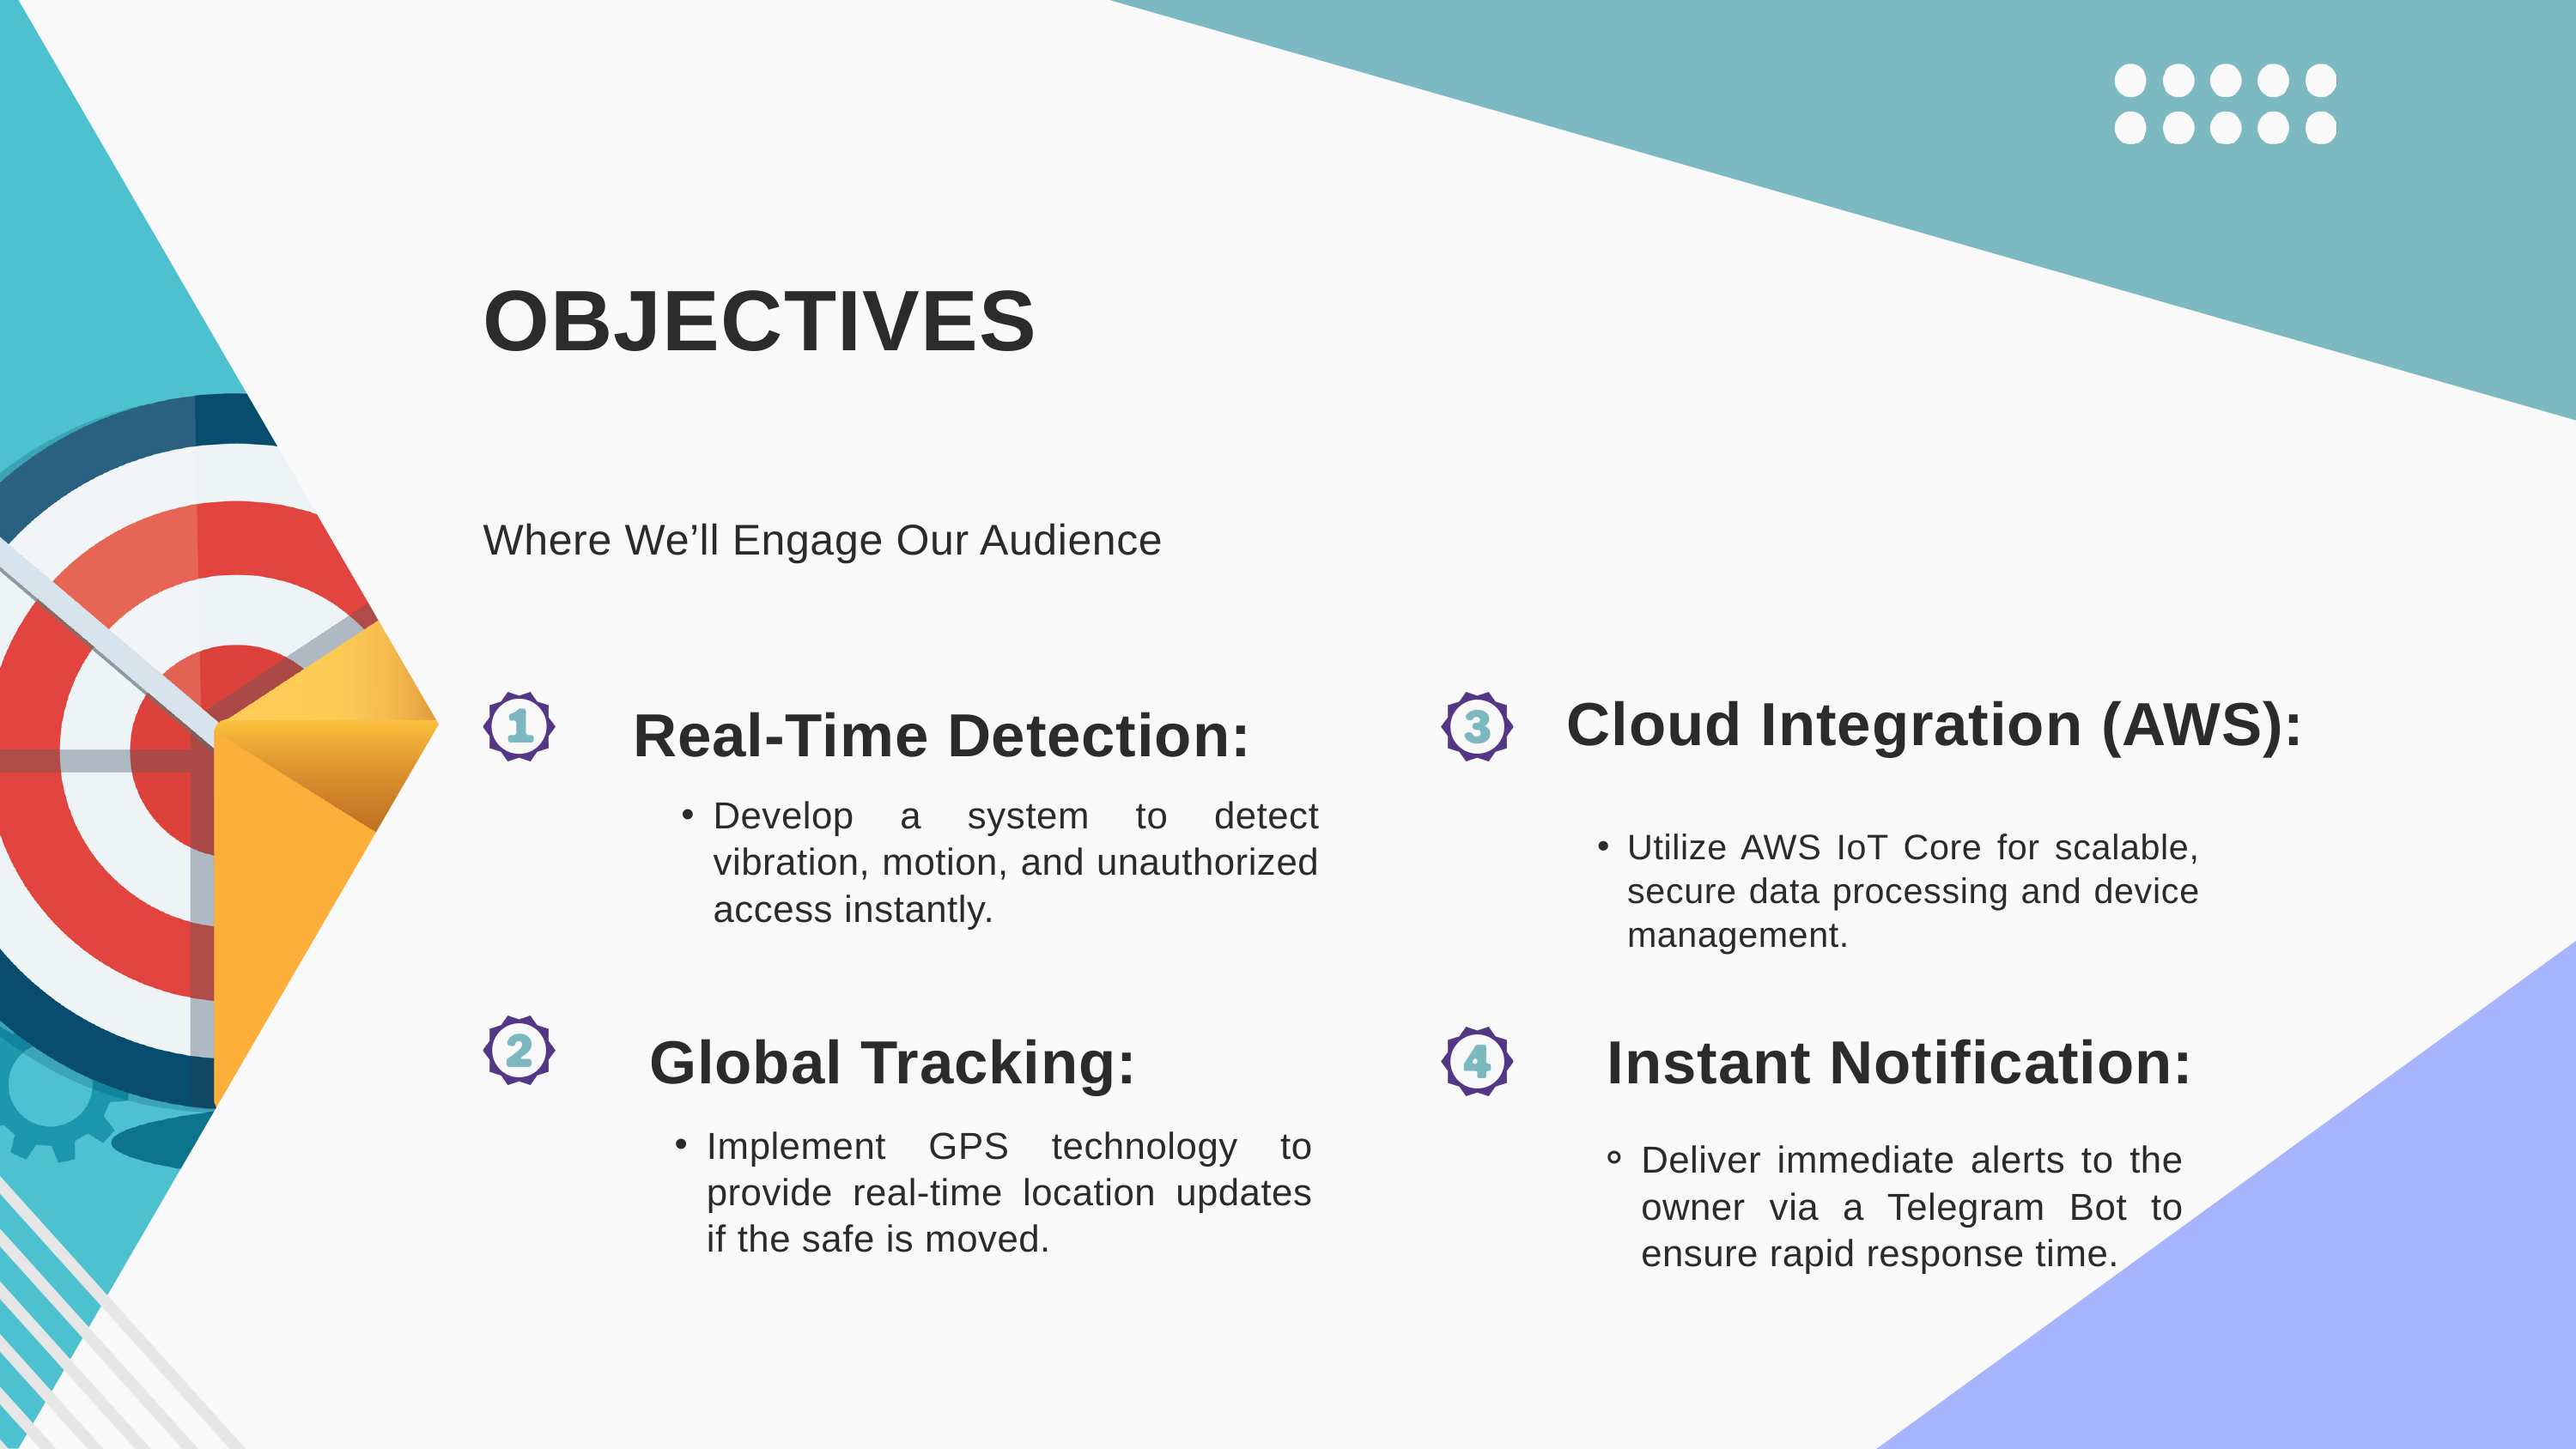

OBJECTIVES
Where We’ll Engage Our Audience

Cloud Integration (AWS):

Real-Time Detection:
Develop a system to detect vibration, motion, and unauthorized access instantly.

Utilize AWS IoT Core for scalable, secure data processing and device management.

Global Tracking:

Instant Notification:

Implement GPS technology to provide real-time location updates if the safe is moved.

Deliver immediate alerts to the owner via a Telegram Bot to ensure rapid response time.